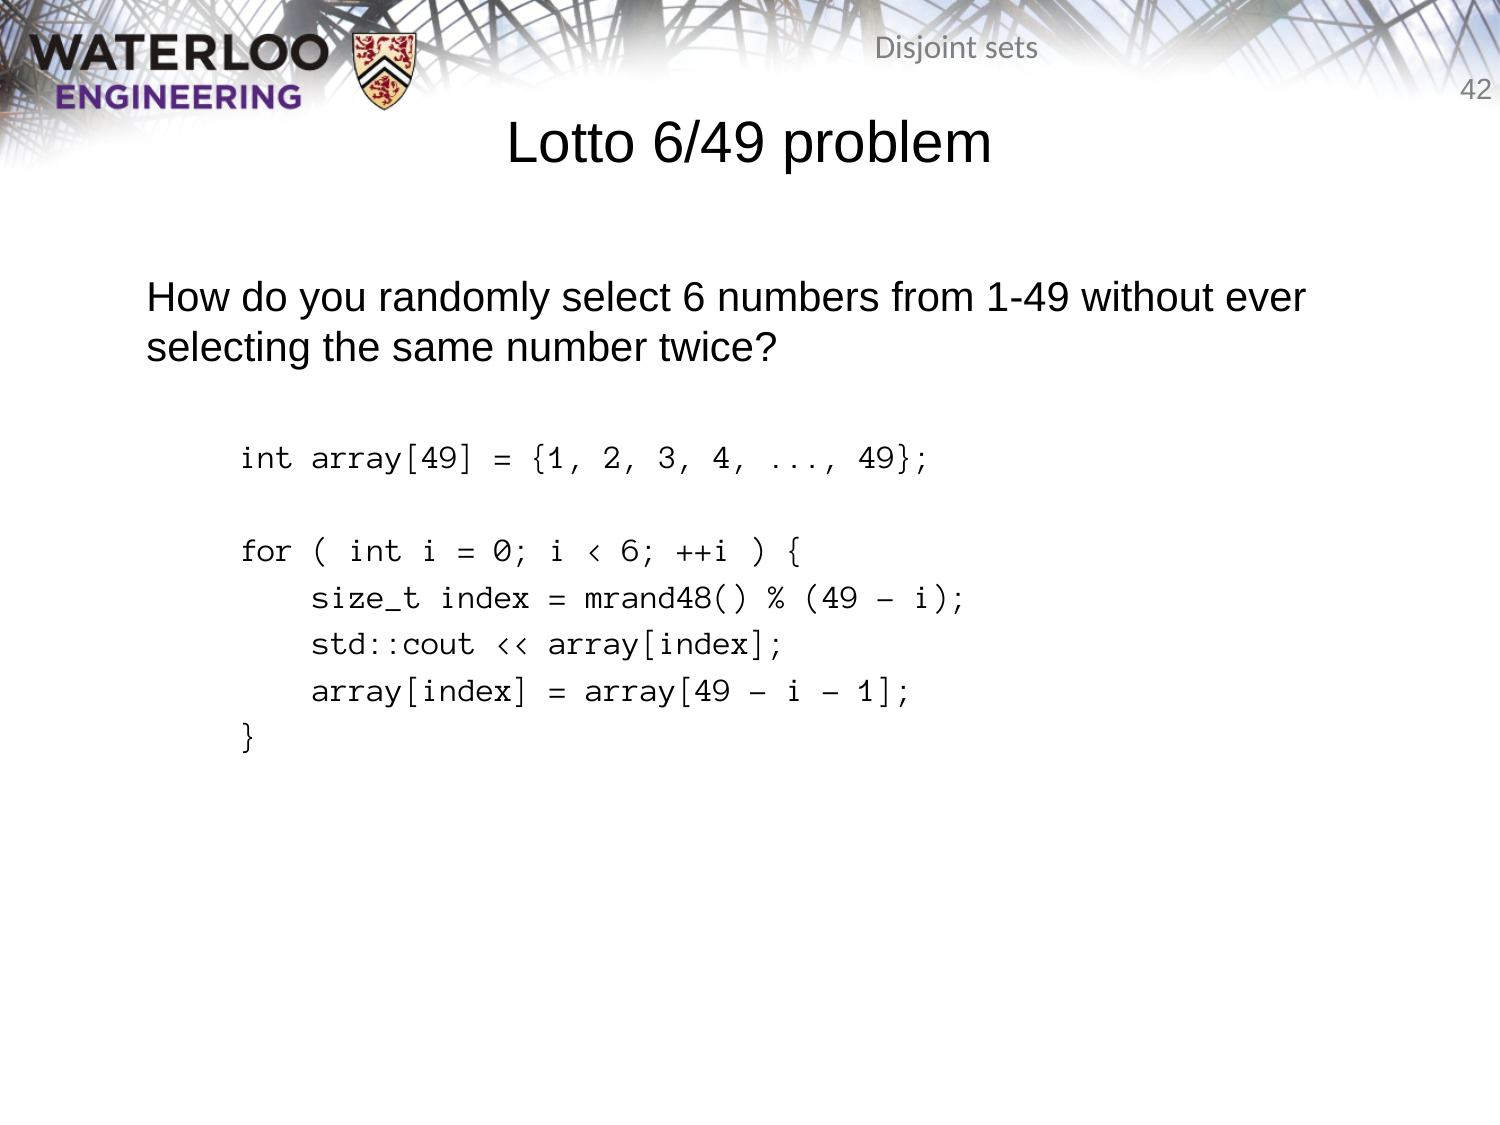

# Lotto 6/49 problem
	How do you randomly select 6 numbers from 1-49 without ever selecting the same number twice?

int array[49] = {1, 2, 3, 4, ..., 49};

for ( int i = 0; i < 6; ++i ) {
    size_t index = mrand48() % (49 - i);
    std::cout << array[index];
    array[index] = array[49 - i - 1];
}